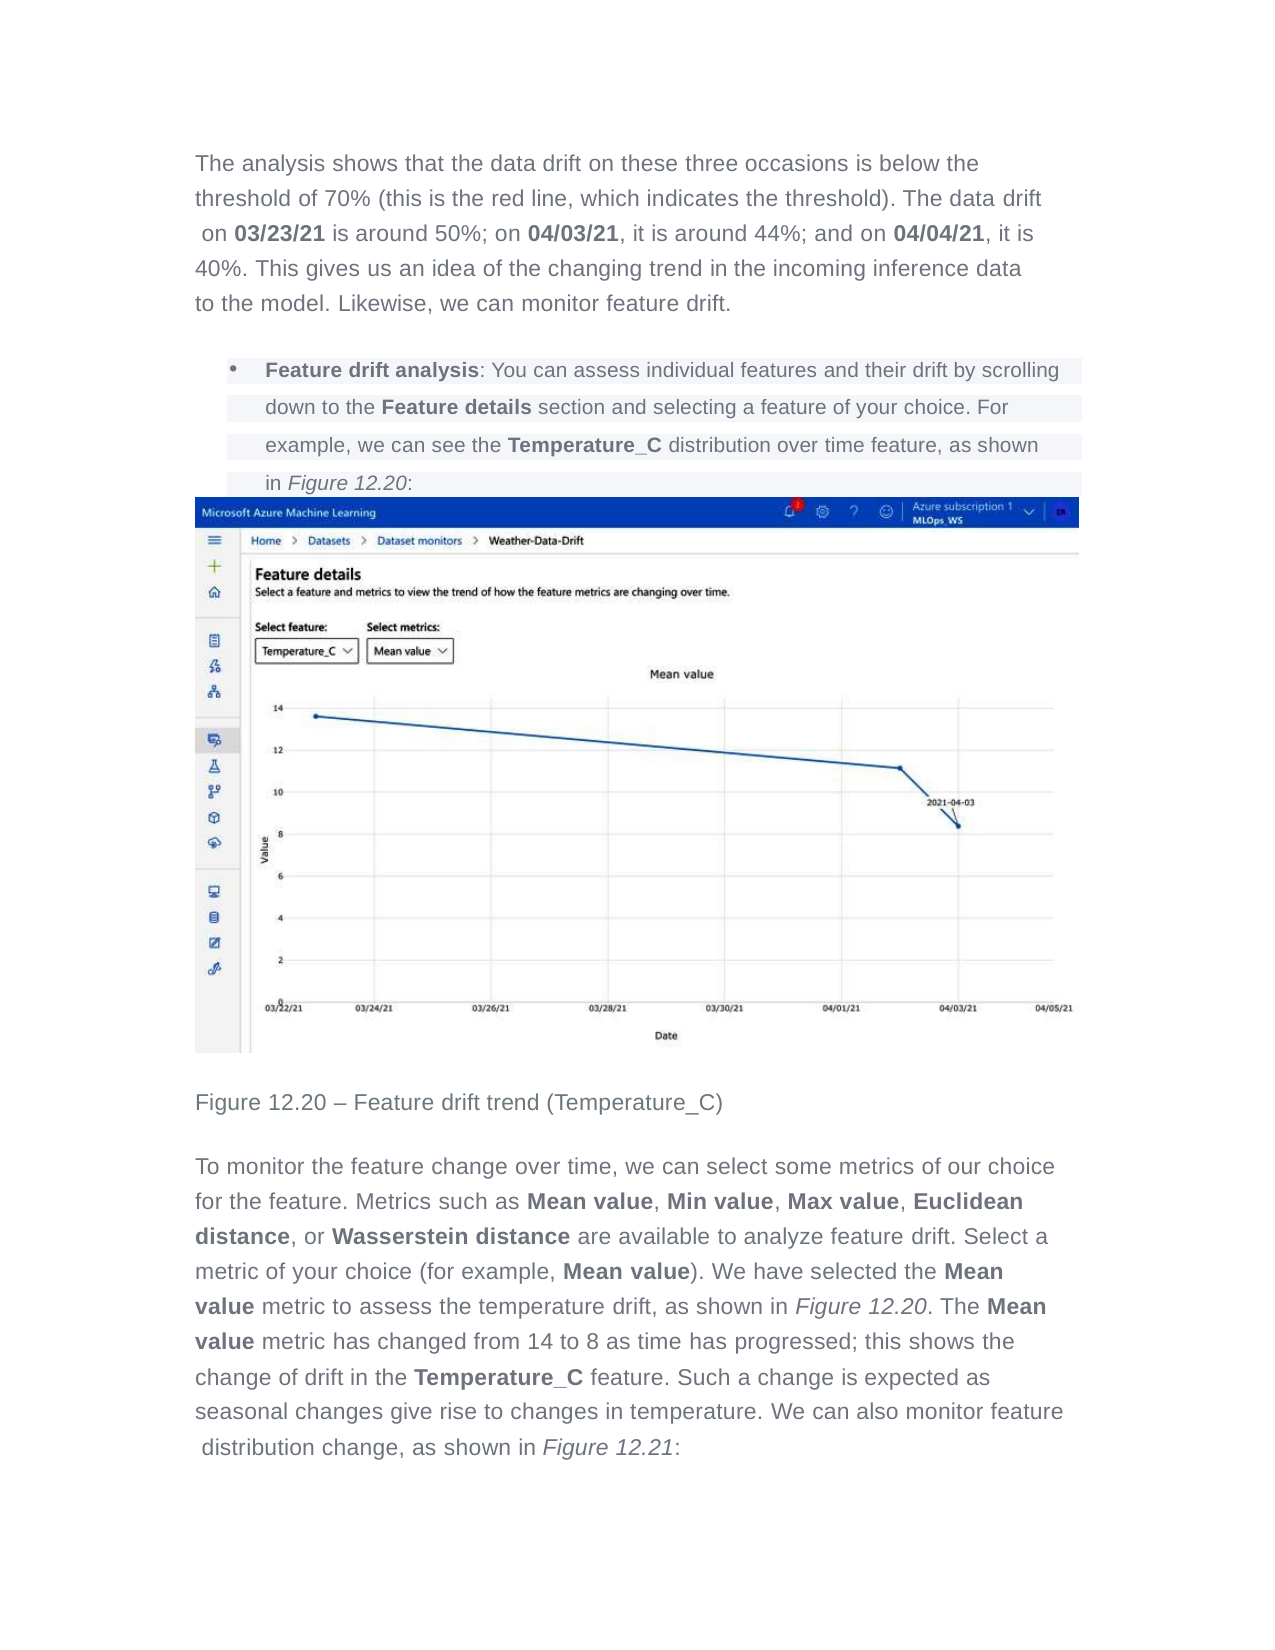

The analysis shows that the data drift on these three occasions is below the  threshold of 70% (this is the red line, which indicates the threshold). The data drift  on 03/23/21 is around 50%; on 04/03/21, it is around 44%; and on 04/04/21, it is  40%. This gives us an idea of the changing trend in the incoming inference data  to the model. Likewise, we can monitor feature drift.
| Feature drift analysis: You can assess individual features and their drift by scrolling |
| --- |
| down to the Feature details section and selecting a feature of your choice. For |
| example, we can see the Temperature\_C distribution over time feature, as shown |
| in Figure 12.20: |

Figure 12.20 – Feature drift trend (Temperature_C)

To monitor the feature change over time, we can select some metrics of our choice  for the feature. Metrics such as Mean value, Min value, Max value, Euclidean  distance, or Wasserstein distance are available to analyze feature drift. Select a  metric of your choice (for example, Mean value). We have selected the Mean  value metric to assess the temperature drift, as shown in Figure 12.20. The Mean  value metric has changed from 14 to 8 as time has progressed; this shows the  change of drift in the Temperature_C feature. Such a change is expected as  seasonal changes give rise to changes in temperature. We can also monitor feature  distribution change, as shown in Figure 12.21: